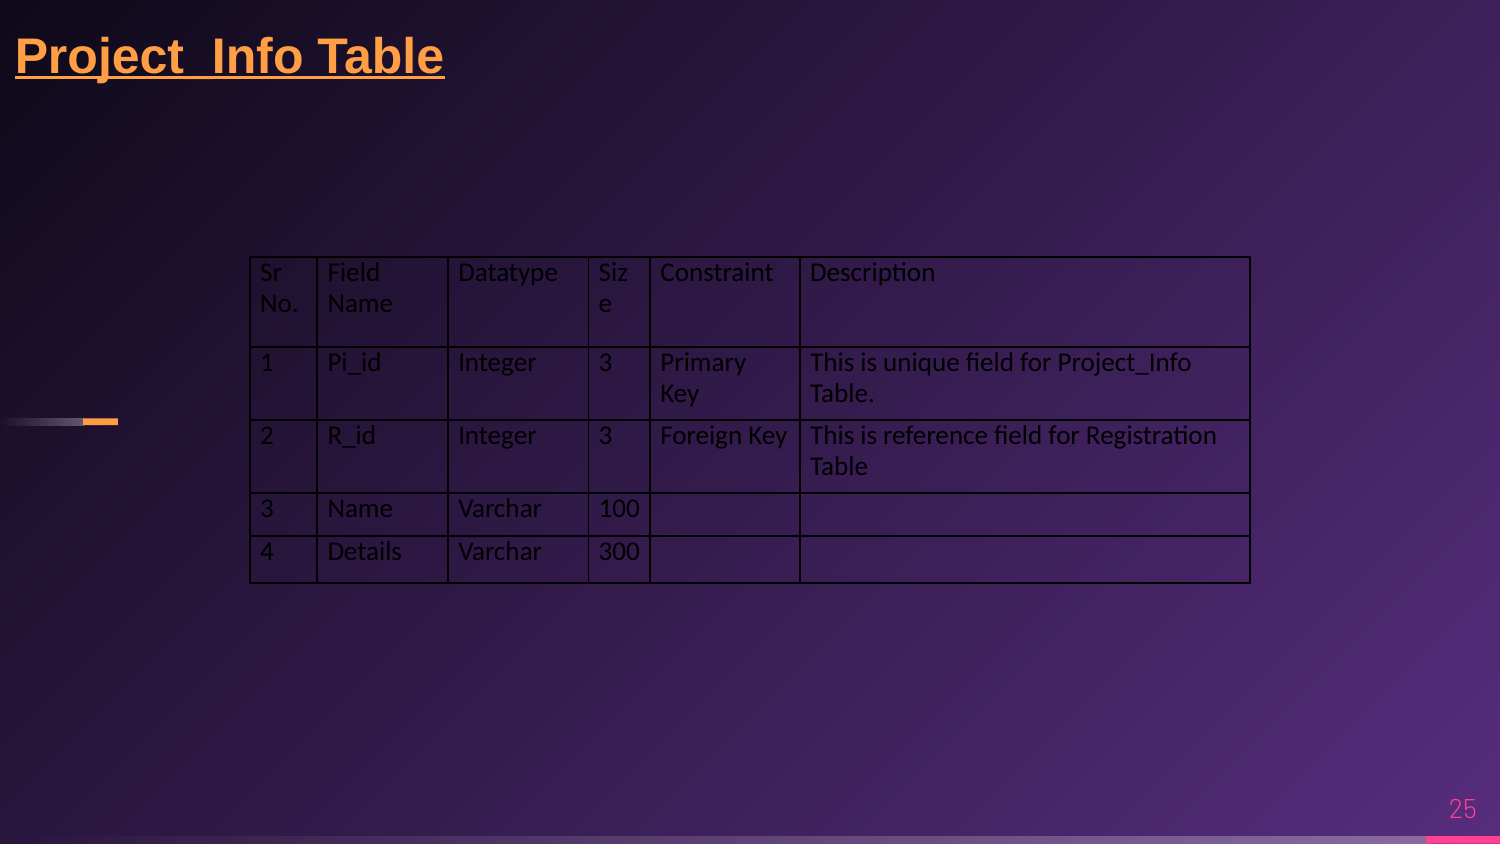

Project_Info Table
| Sr No. | Field Name | Datatype | Size | Constraint | Description |
| --- | --- | --- | --- | --- | --- |
| 1 | Pi\_id | Integer | 3 | Primary Key | This is unique field for Project\_Info Table. |
| 2 | R\_id | Integer | 3 | Foreign Key | This is reference field for Registration Table |
| 3 | Name | Varchar | 100 |  |  |
| 4 | Details | Varchar | 300 |  |  |
25